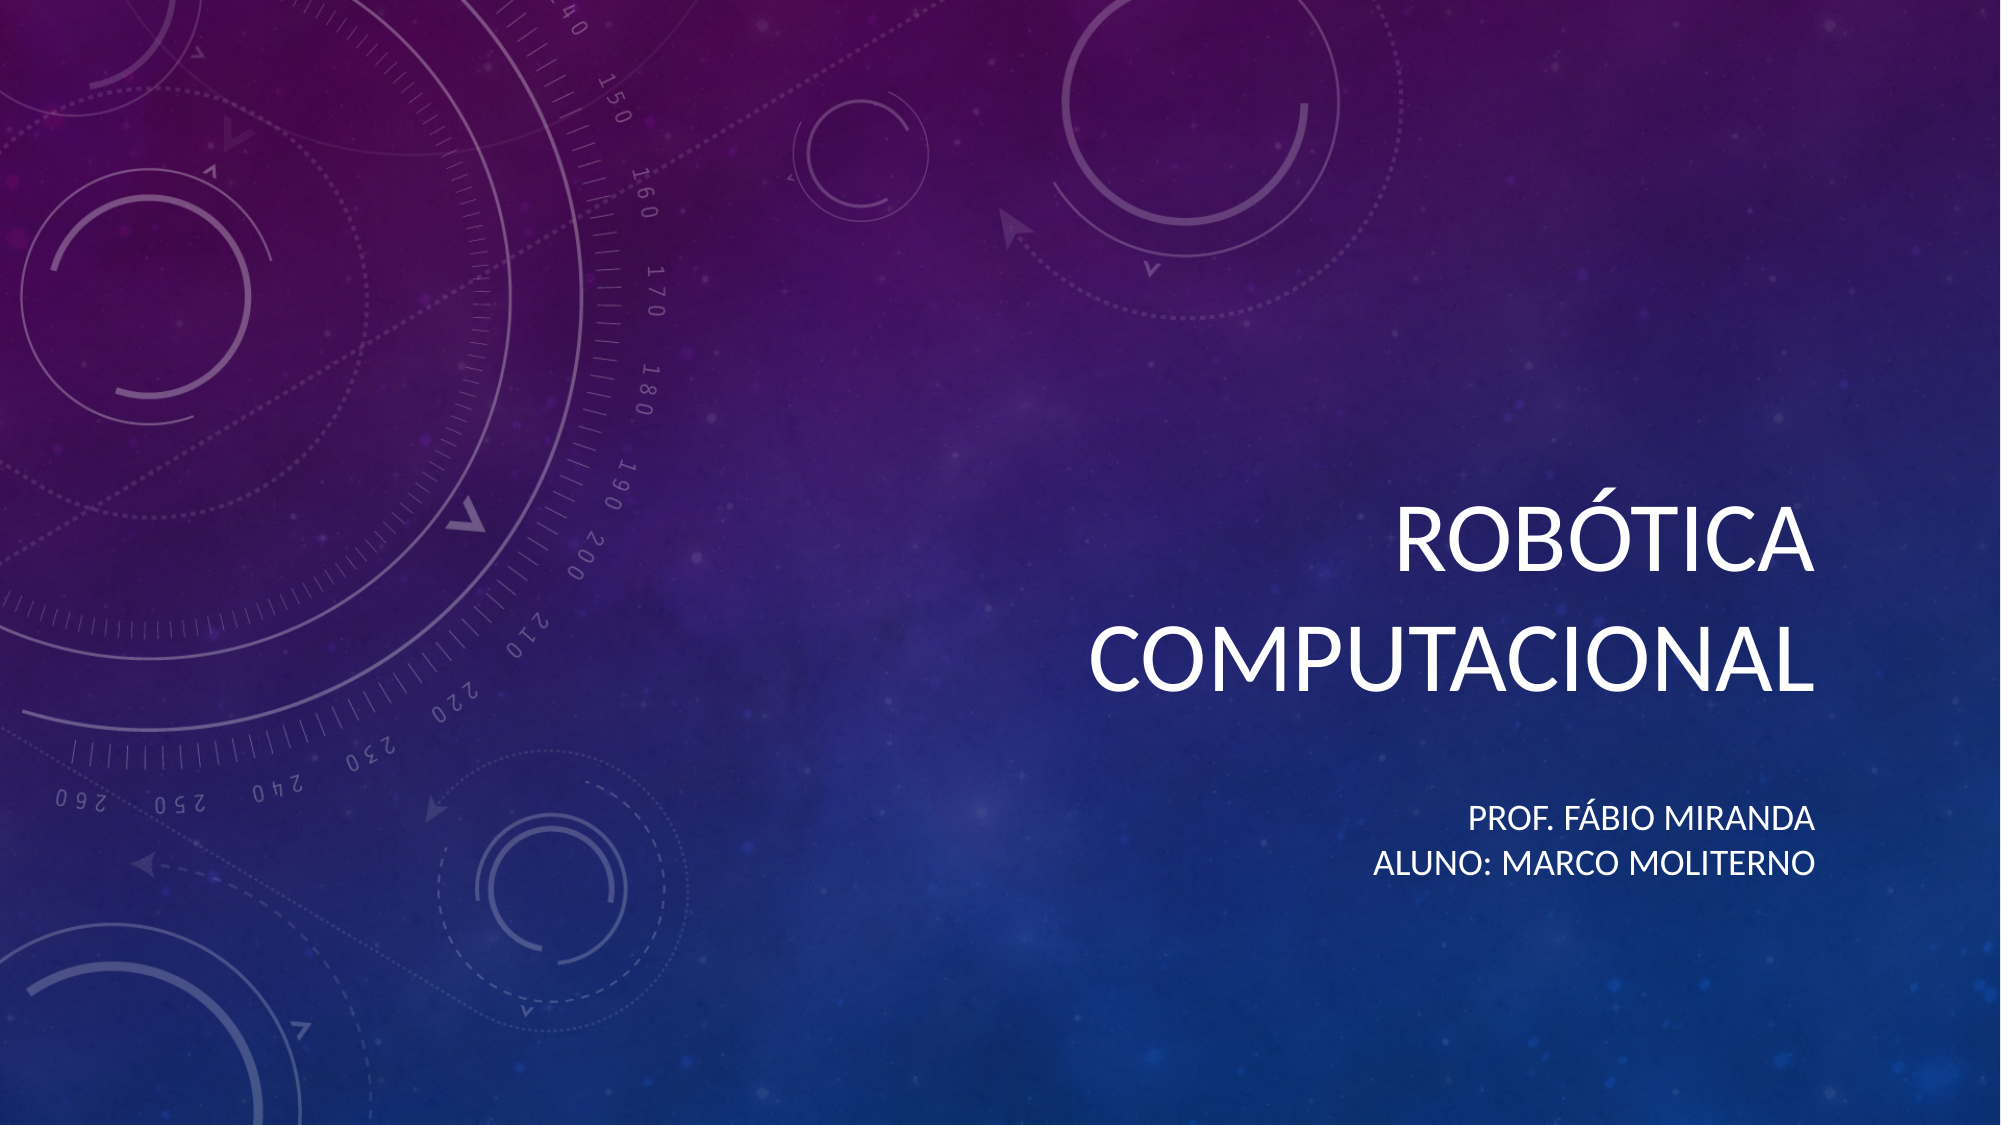

# ROBÓTICA COMPUTACIONAL

PROF. FÁBIO MIRANDA
ALUNO: MARCO MOLITERNO